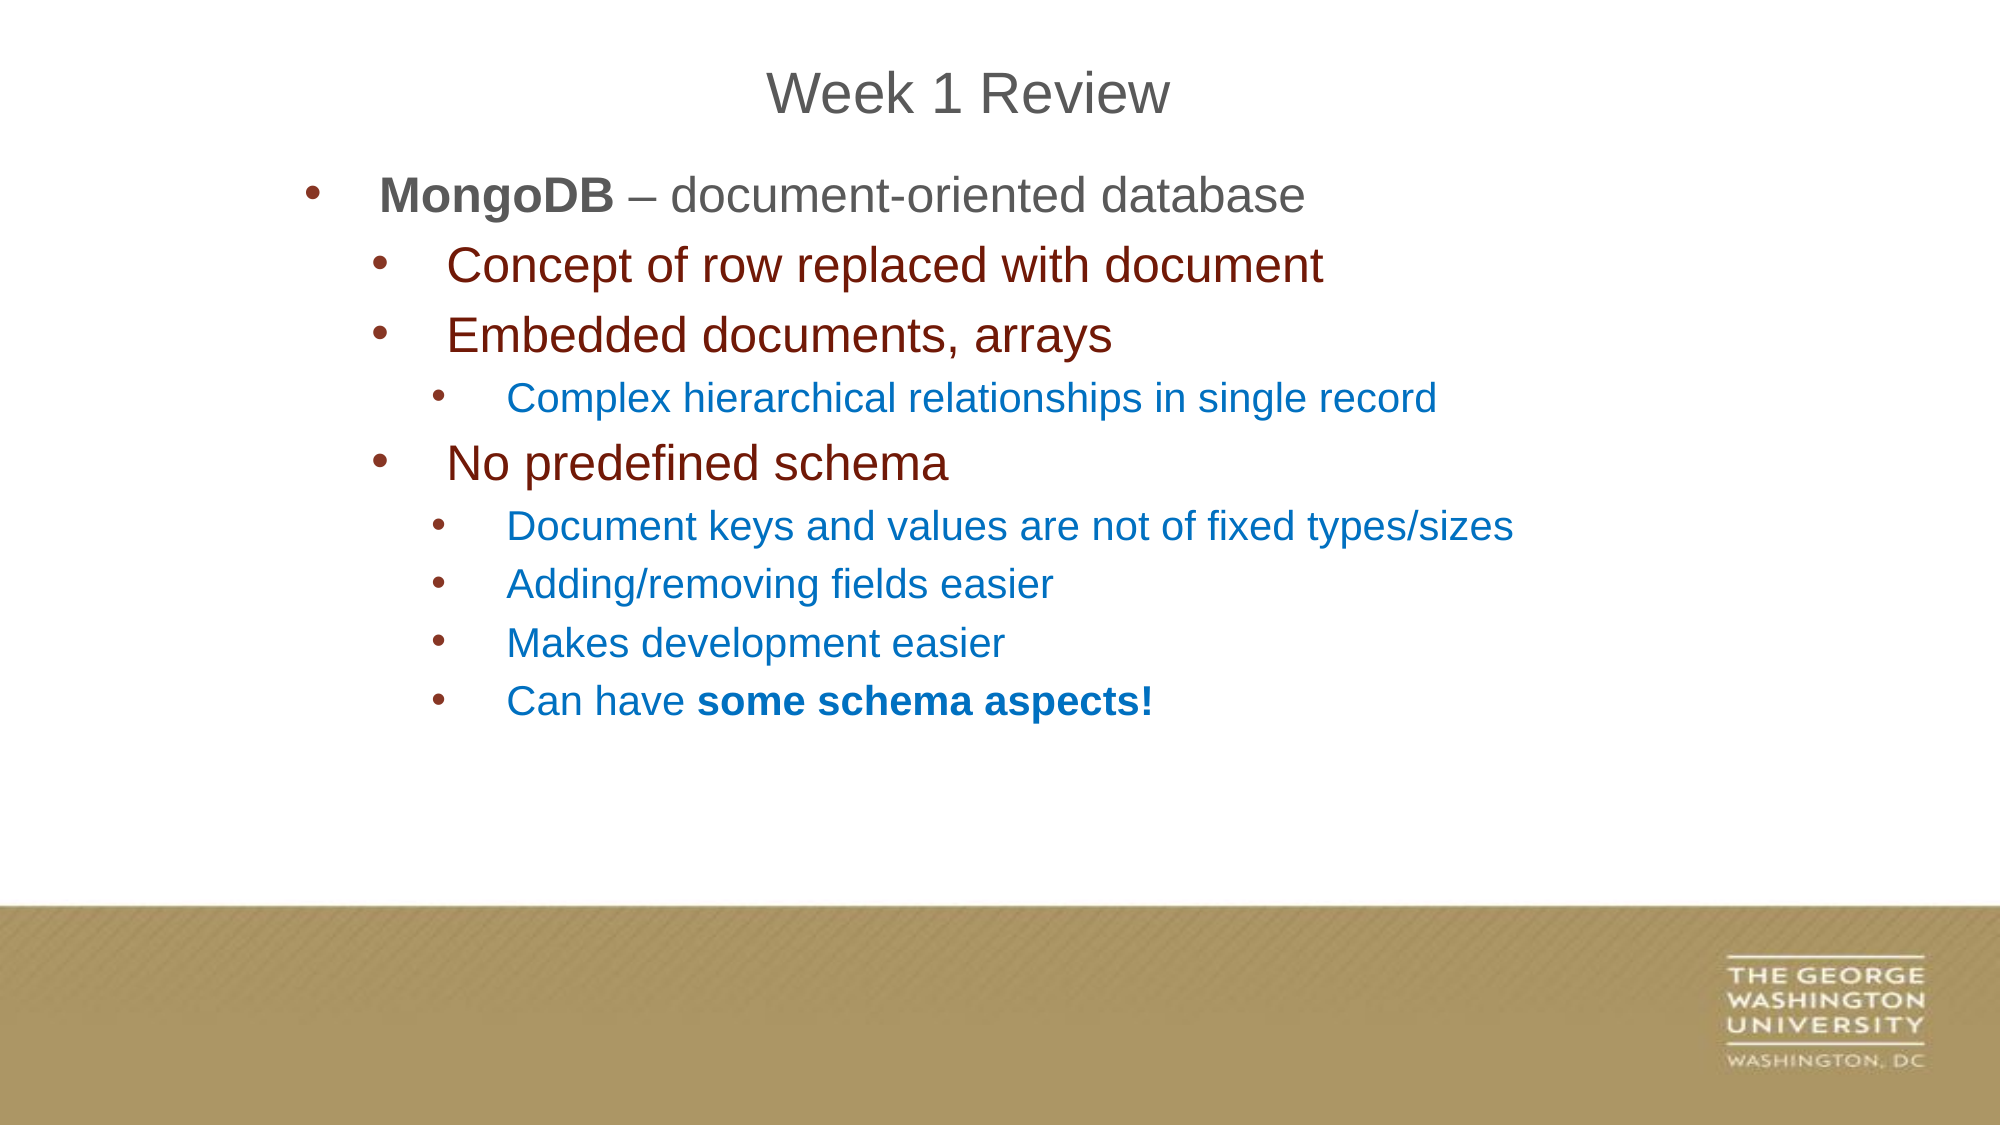

Week 1 Review

MongoDB – document-oriented database
Concept of row replaced with document
Embedded documents, arrays
Complex hierarchical relationships in single record
No predefined schema
Document keys and values are not of fixed types/sizes
Adding/removing fields easier
Makes development easier
Can have some schema aspects!